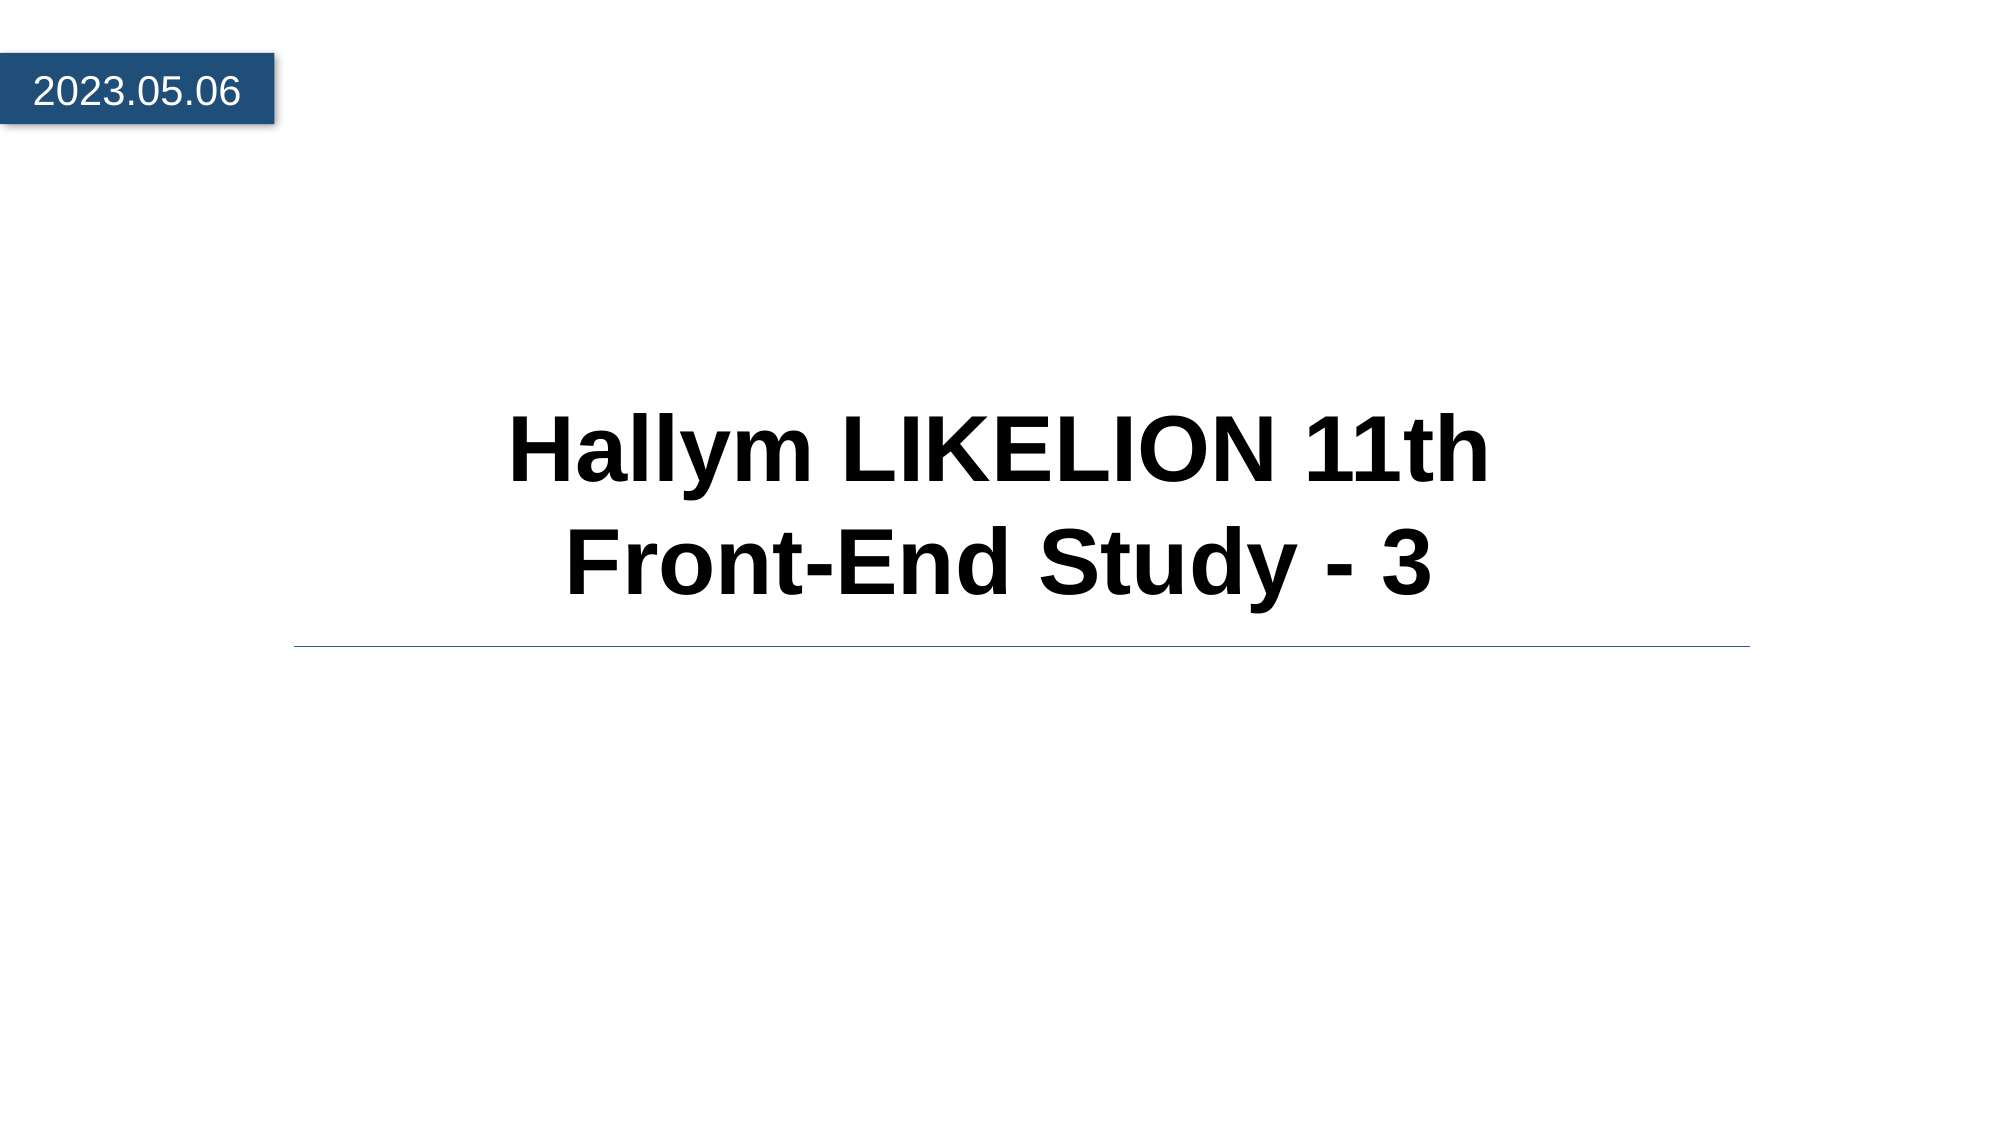

2023.05.06
# Hallym LIKELION 11th Front-End Study - 3